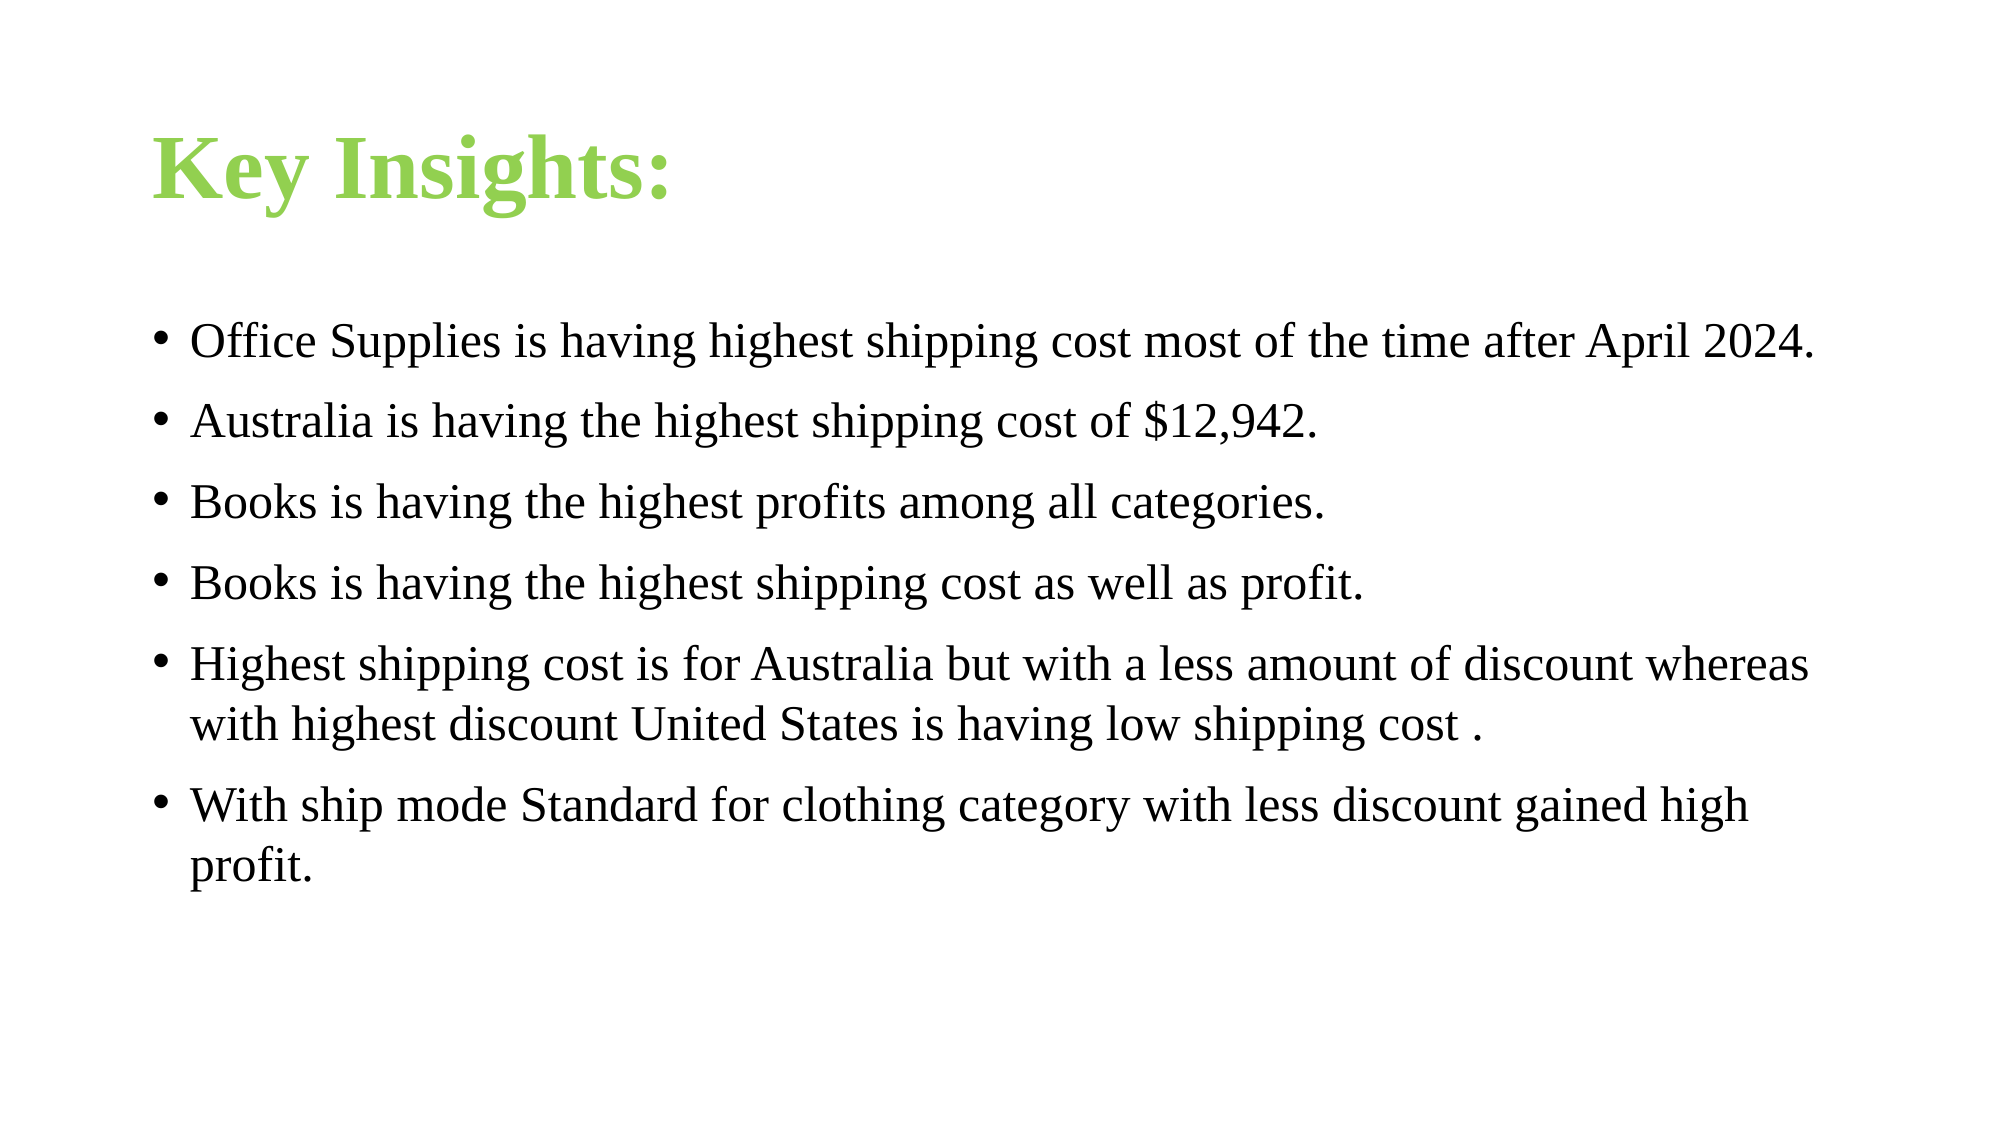

# Key Insights:
Office Supplies is having highest shipping cost most of the time after April 2024.
Australia is having the highest shipping cost of $12,942.
Books is having the highest profits among all categories.
Books is having the highest shipping cost as well as profit.
Highest shipping cost is for Australia but with a less amount of discount whereas with highest discount United States is having low shipping cost .
With ship mode Standard for clothing category with less discount gained high profit.